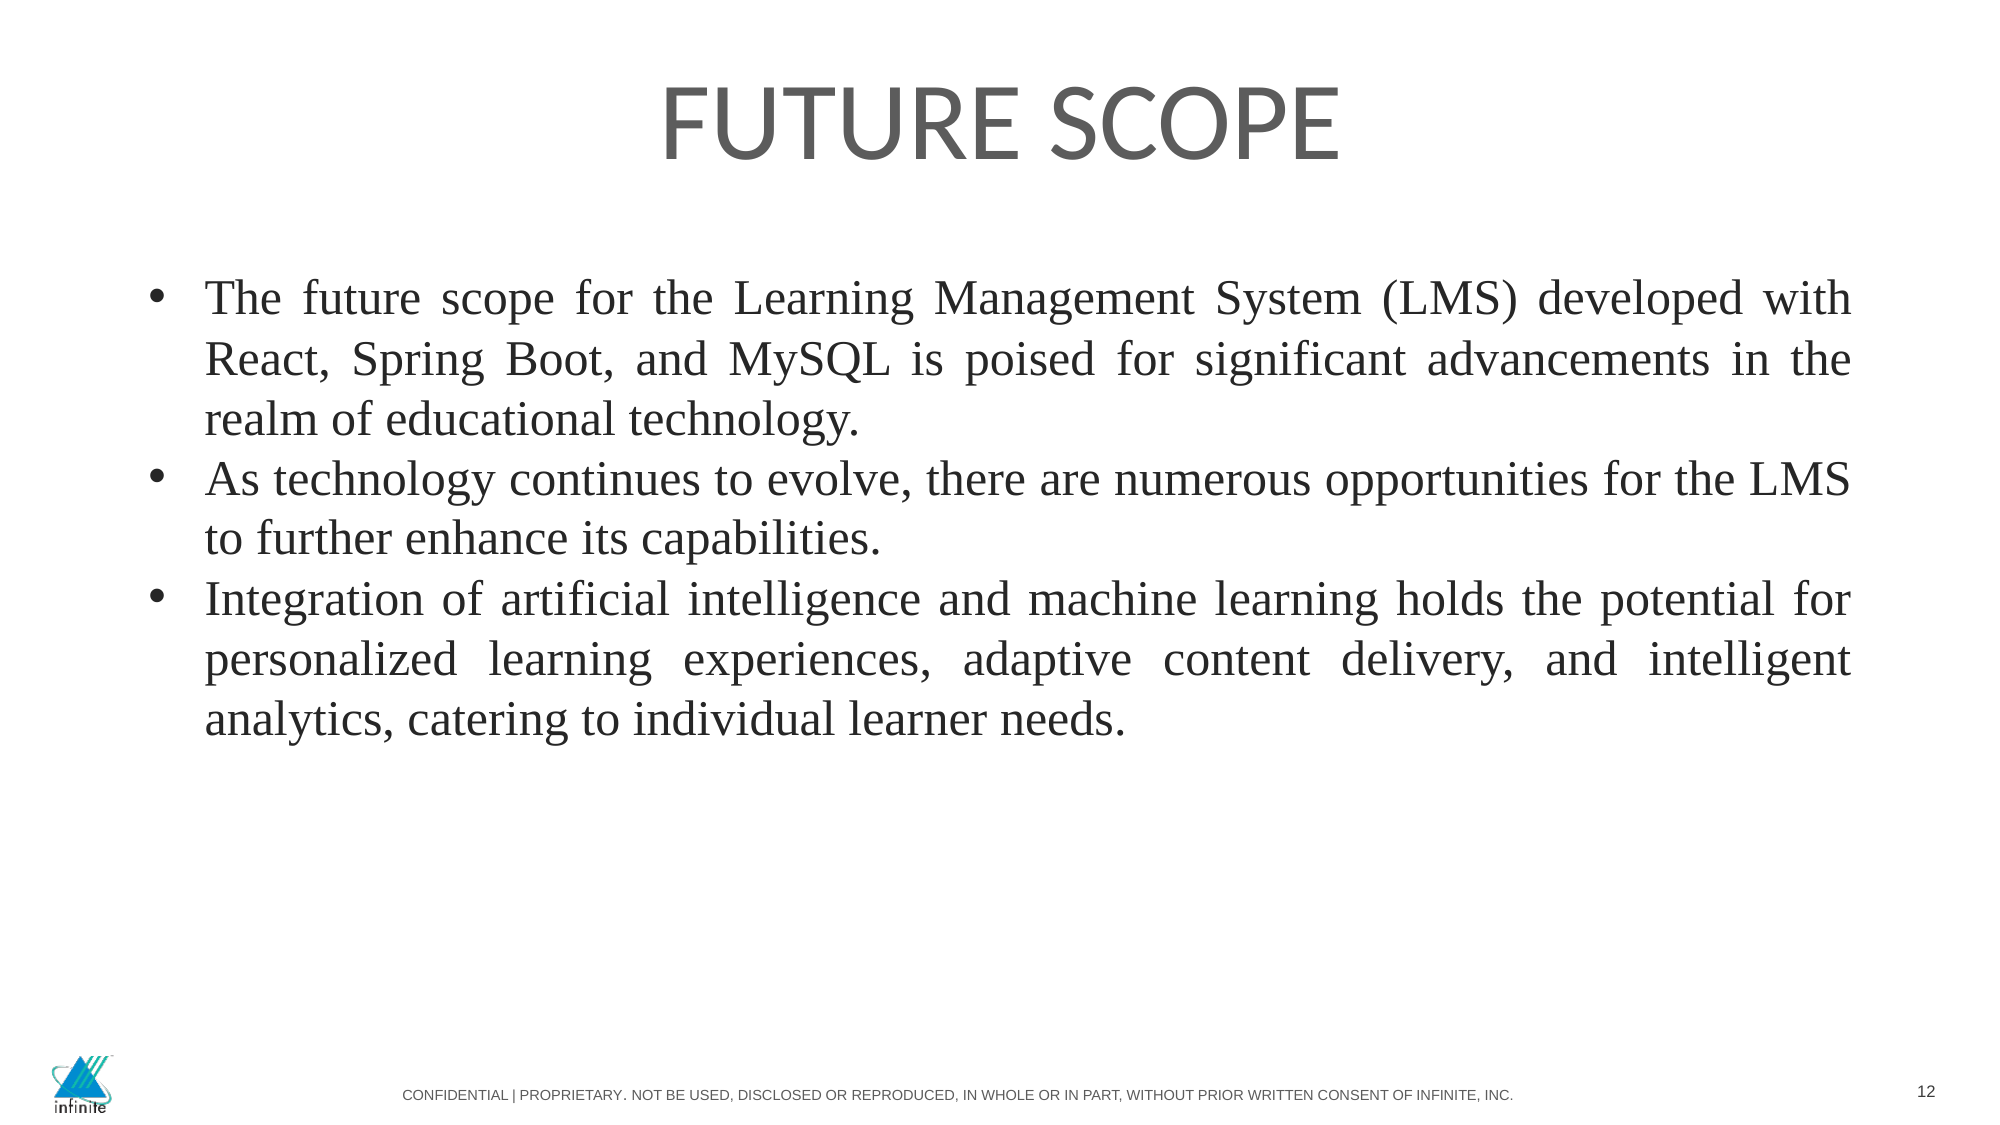

FUTURE SCOPE
The future scope for the Learning Management System (LMS) developed with React, Spring Boot, and MySQL is poised for significant advancements in the realm of educational technology.
As technology continues to evolve, there are numerous opportunities for the LMS to further enhance its capabilities.
Integration of artificial intelligence and machine learning holds the potential for personalized learning experiences, adaptive content delivery, and intelligent analytics, catering to individual learner needs.